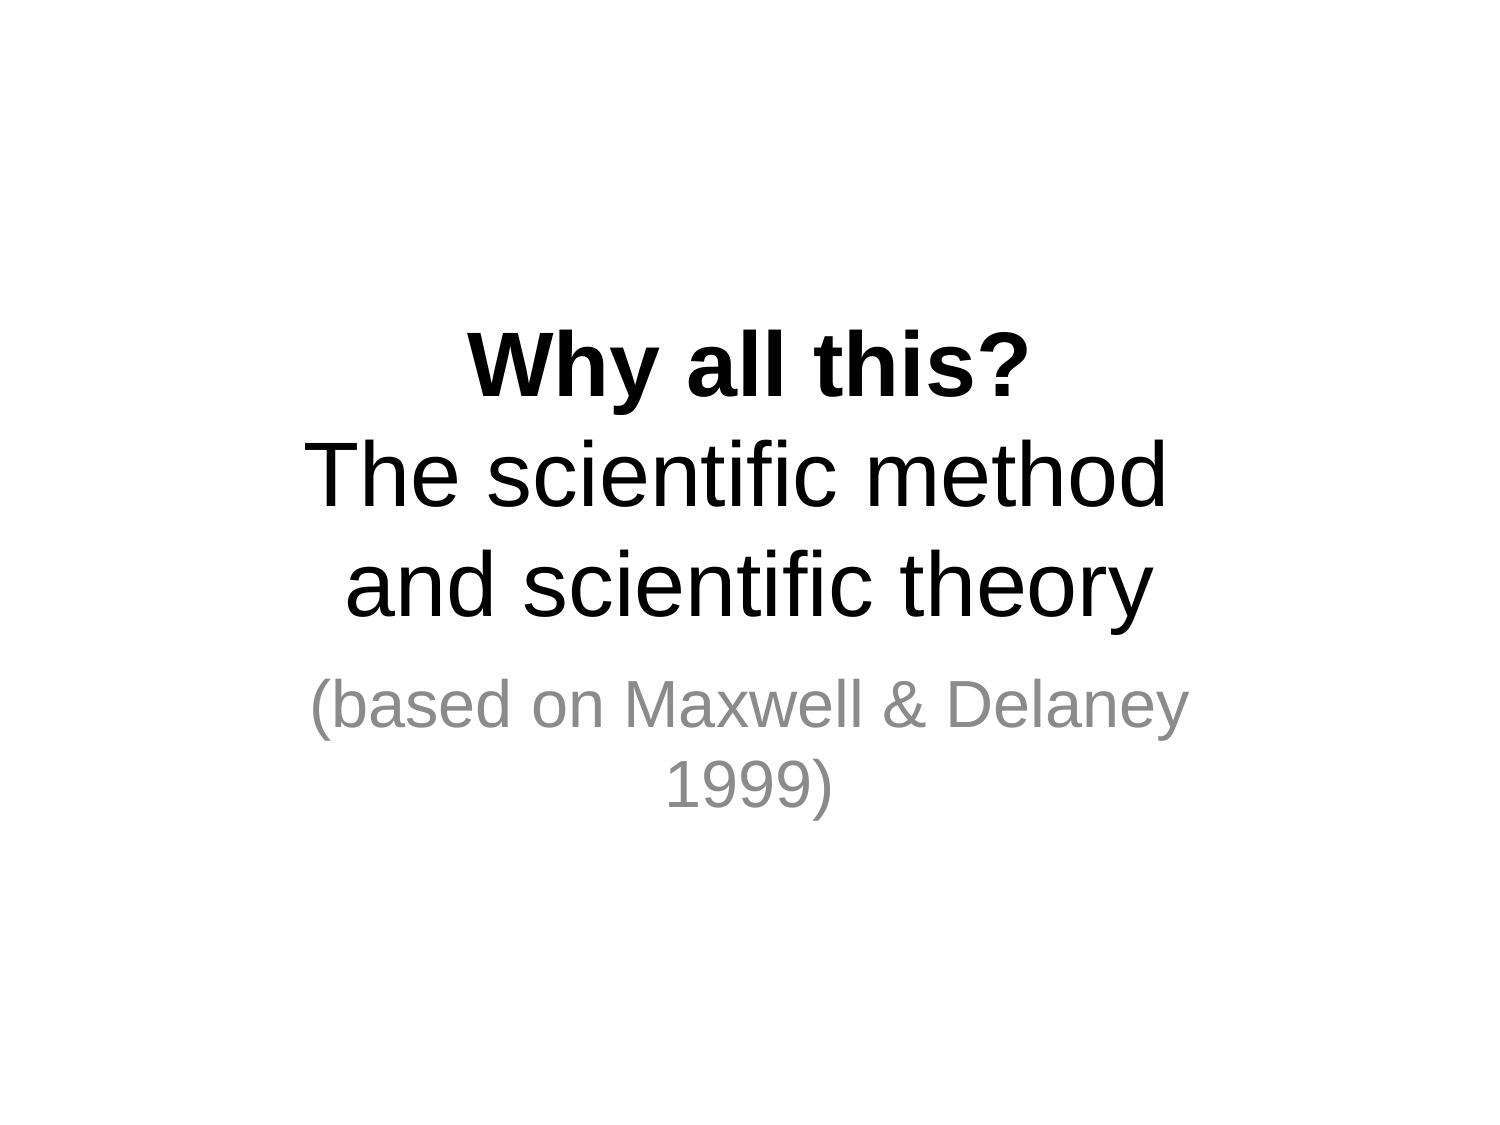

# Why all this? The scientific method and scientific theory
(based on Maxwell & Delaney 1999)